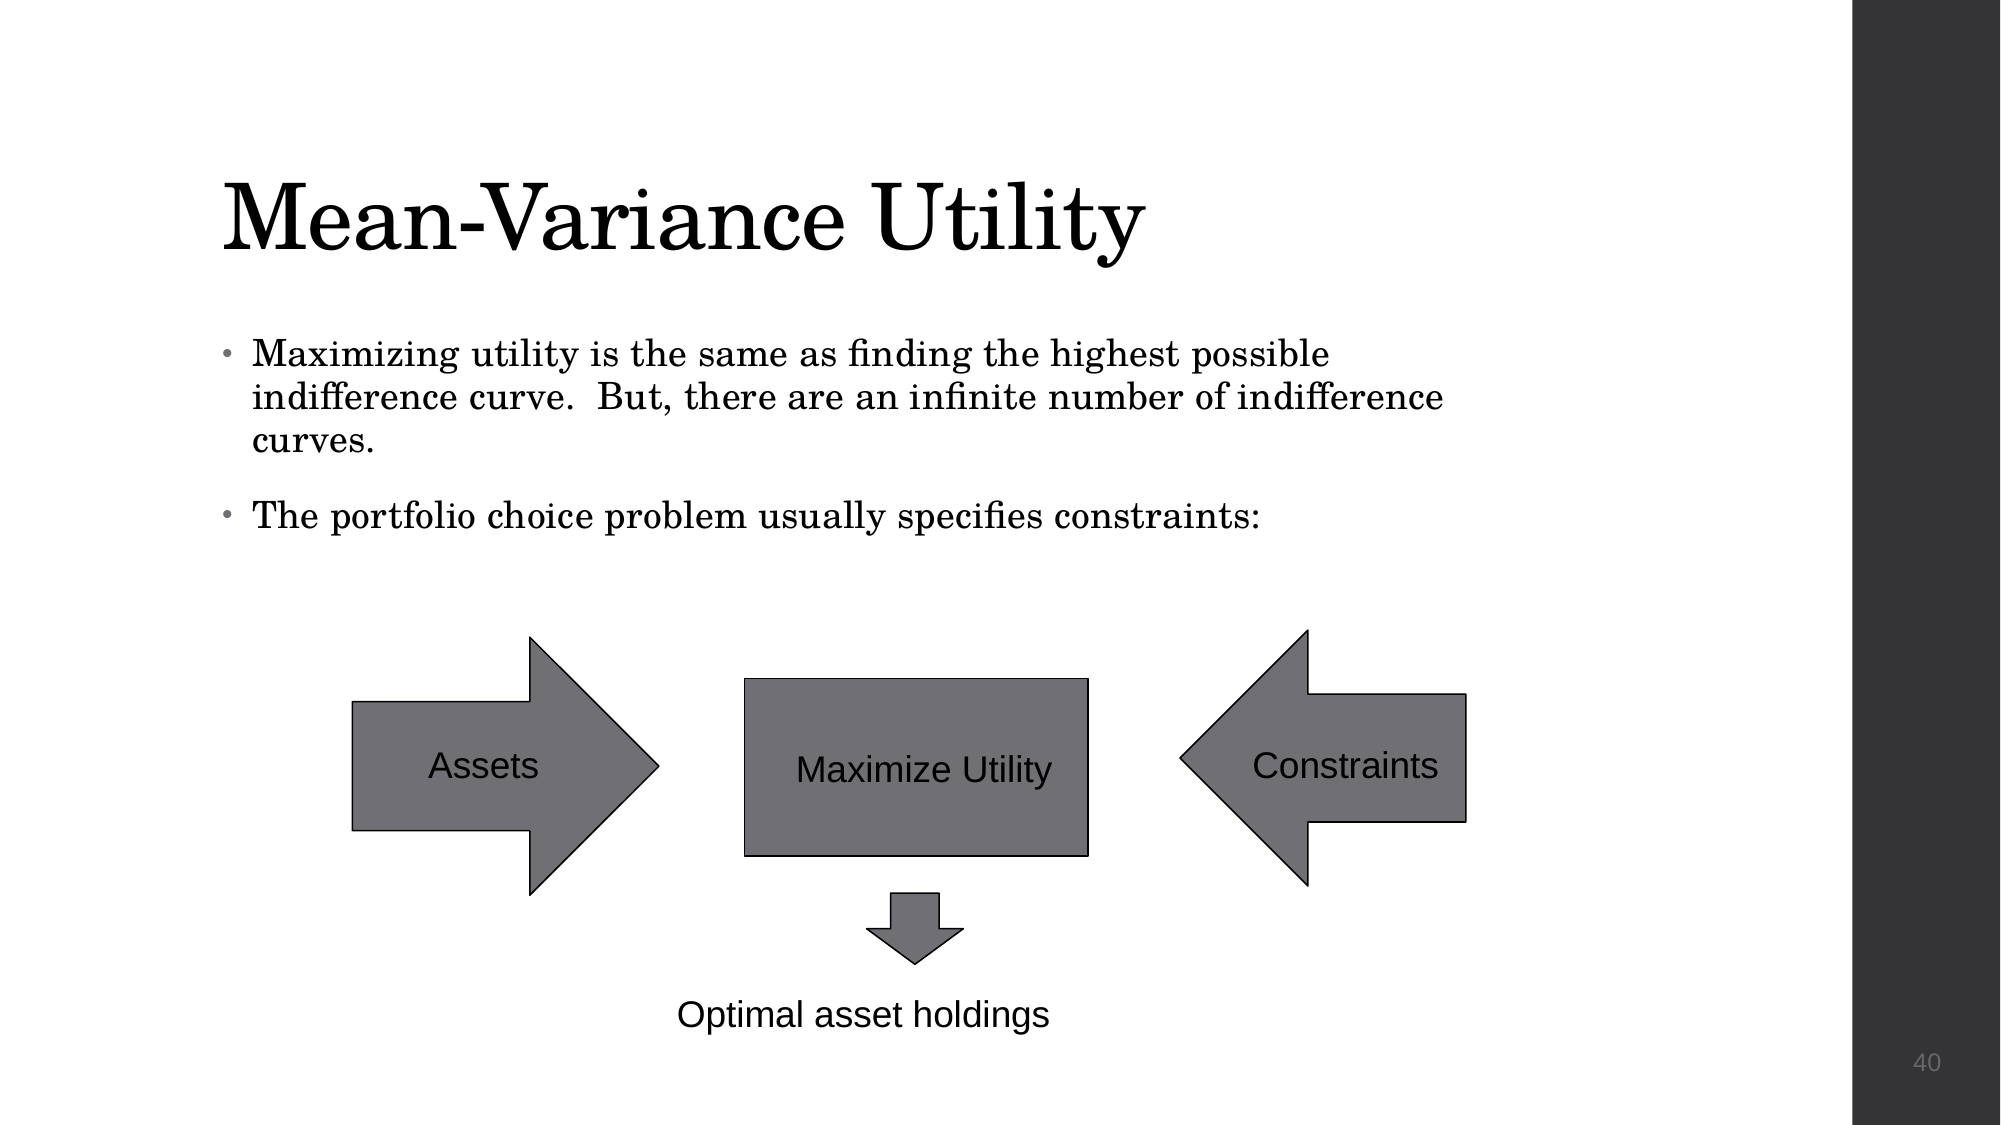

# Mean-Variance Utility
40
Maximizing utility is the same as finding the highest possible indifference curve.  But, there are an infinite number of indifference curves.
The portfolio choice problem usually specifies constraints:

Assets
Constraints
Maximize Utility

Optimal asset holdings